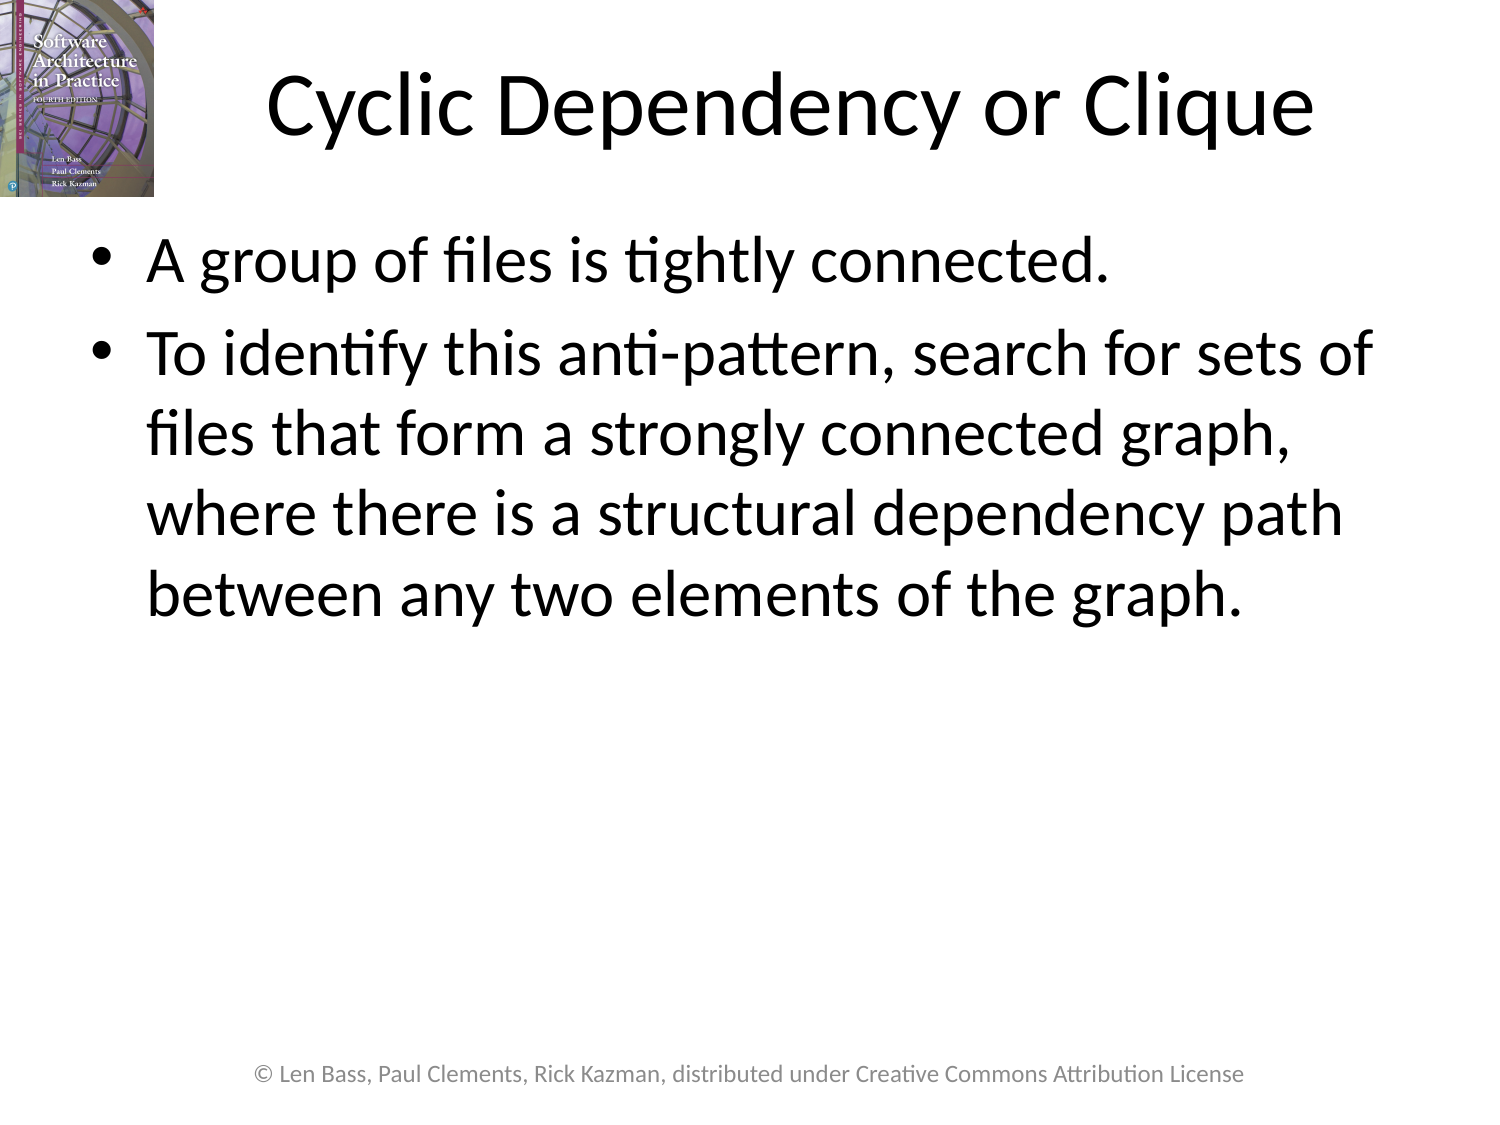

# Cyclic Dependency or Clique
A group of files is tightly connected.
To identify this anti-pattern, search for sets of files that form a strongly connected graph, where there is a structural dependency path between any two elements of the graph.

© Len Bass, Paul Clements, Rick Kazman, distributed under Creative Commons Attribution License